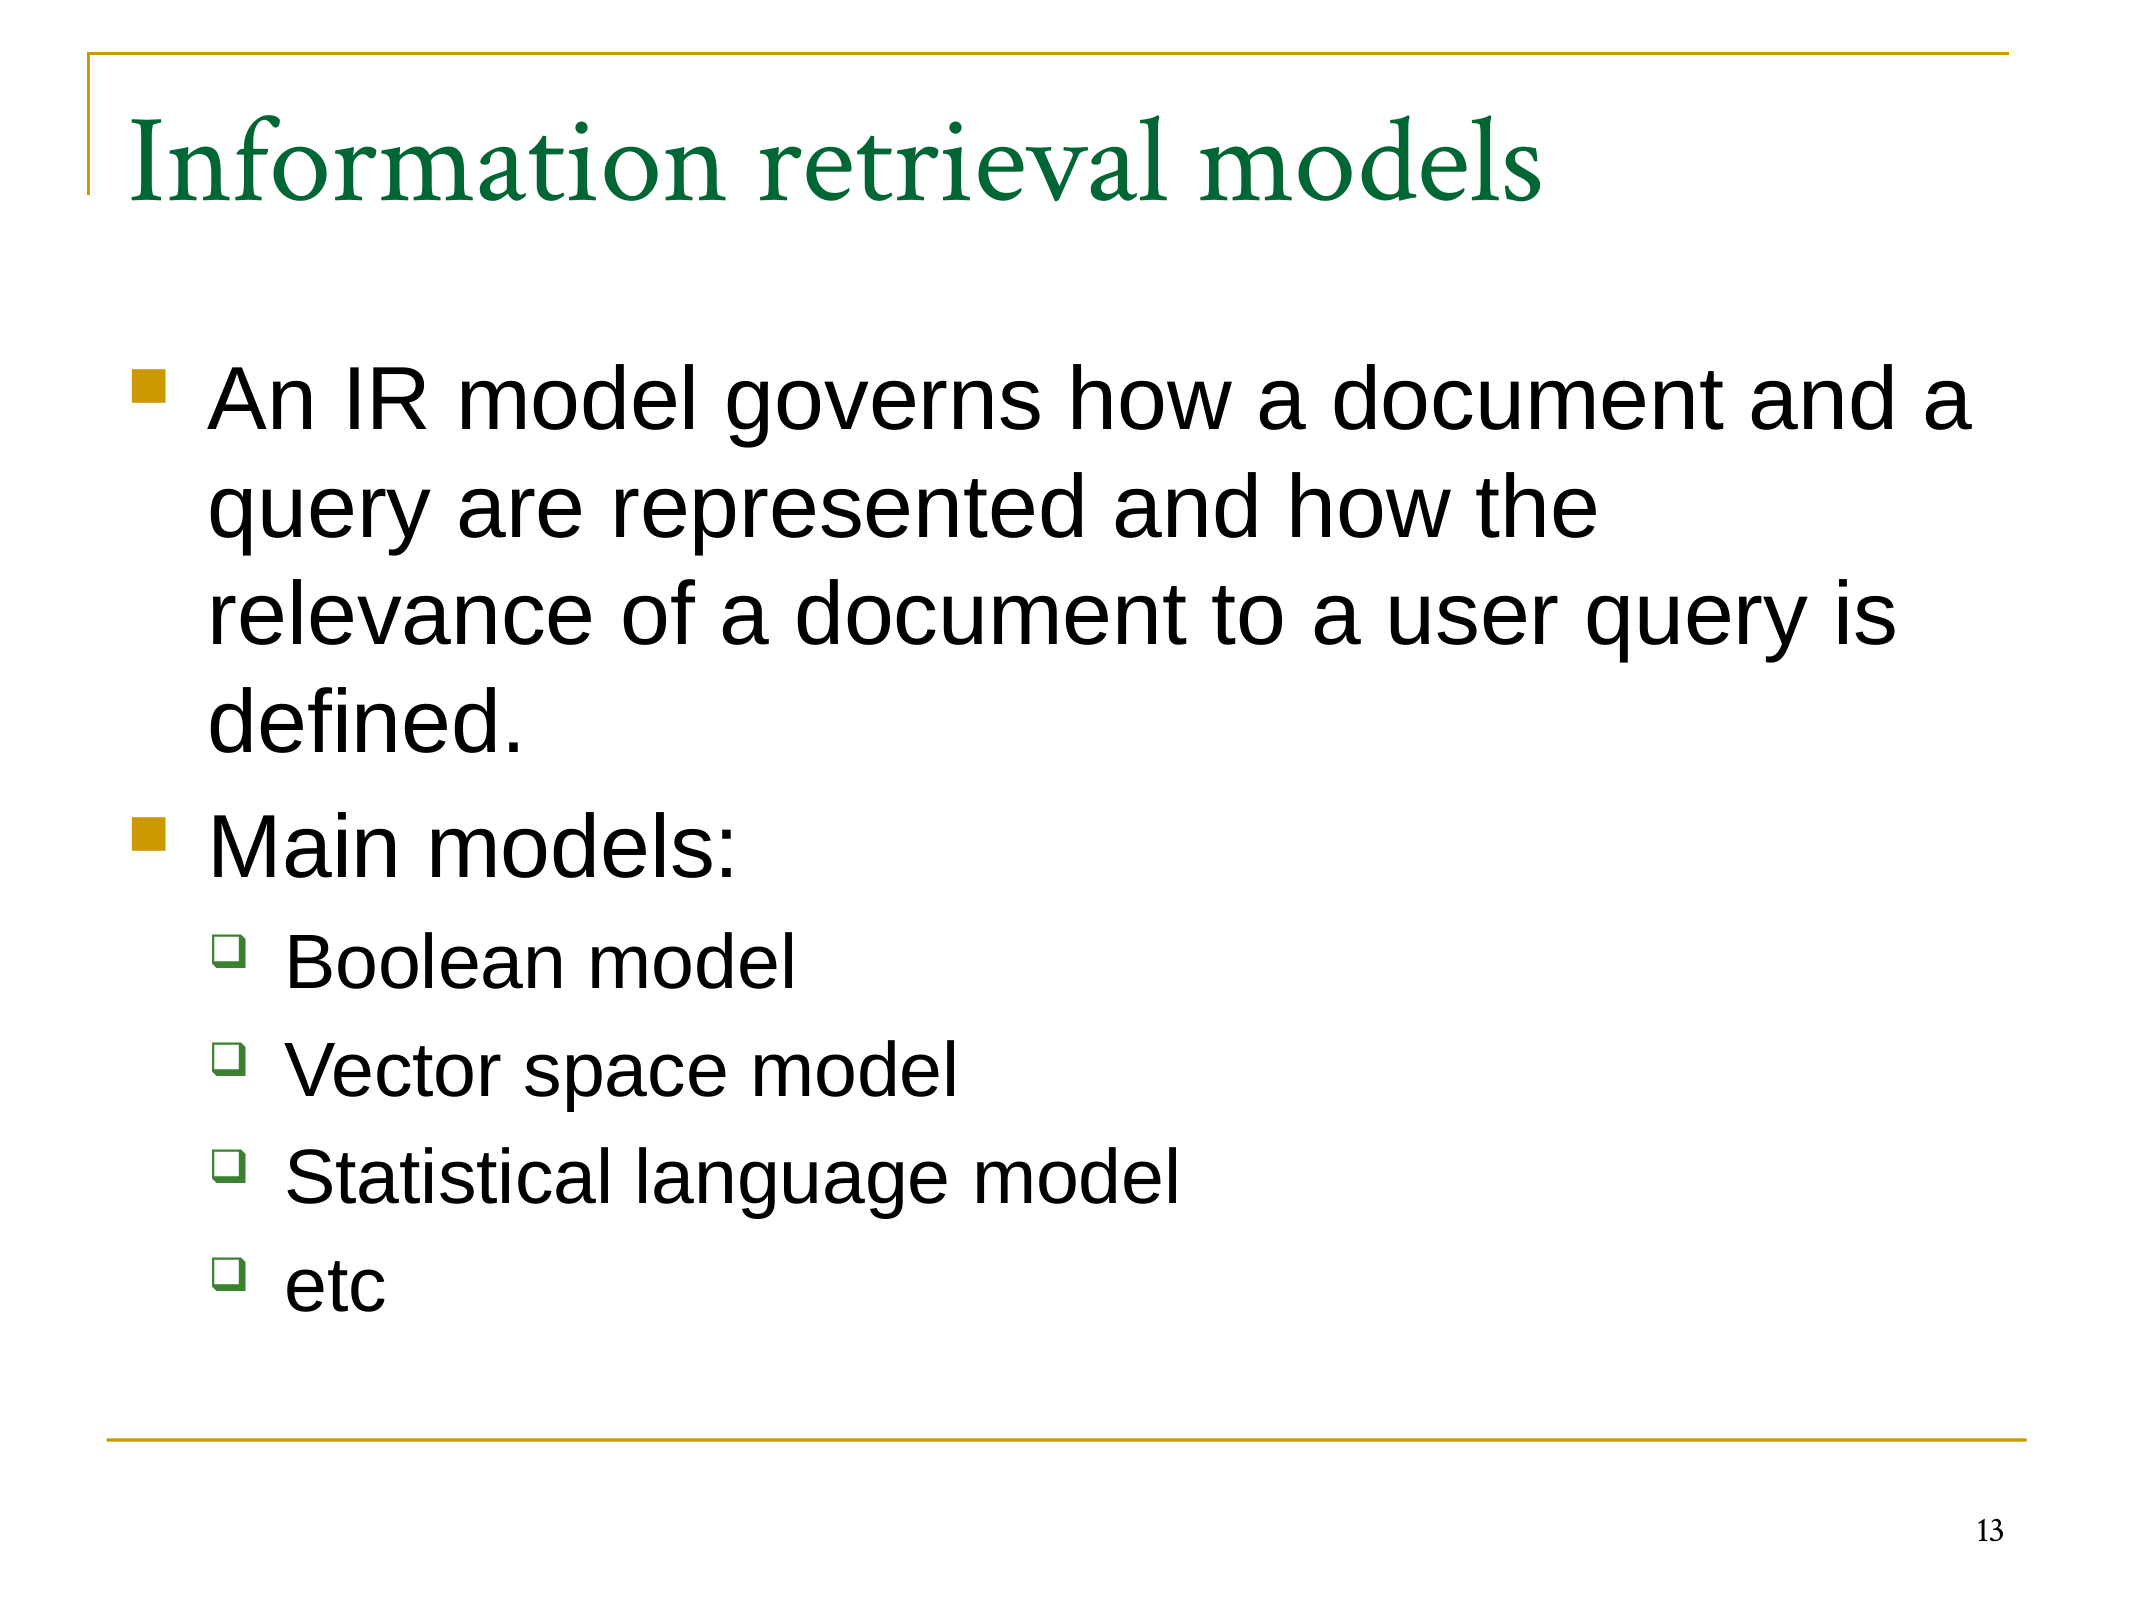

# Information retrieval models
An IR model governs how a document and a query are represented and how the relevance of a document to a user query is defined.
Main models:
Boolean model
Vector space model
Statistical language model
etc

13